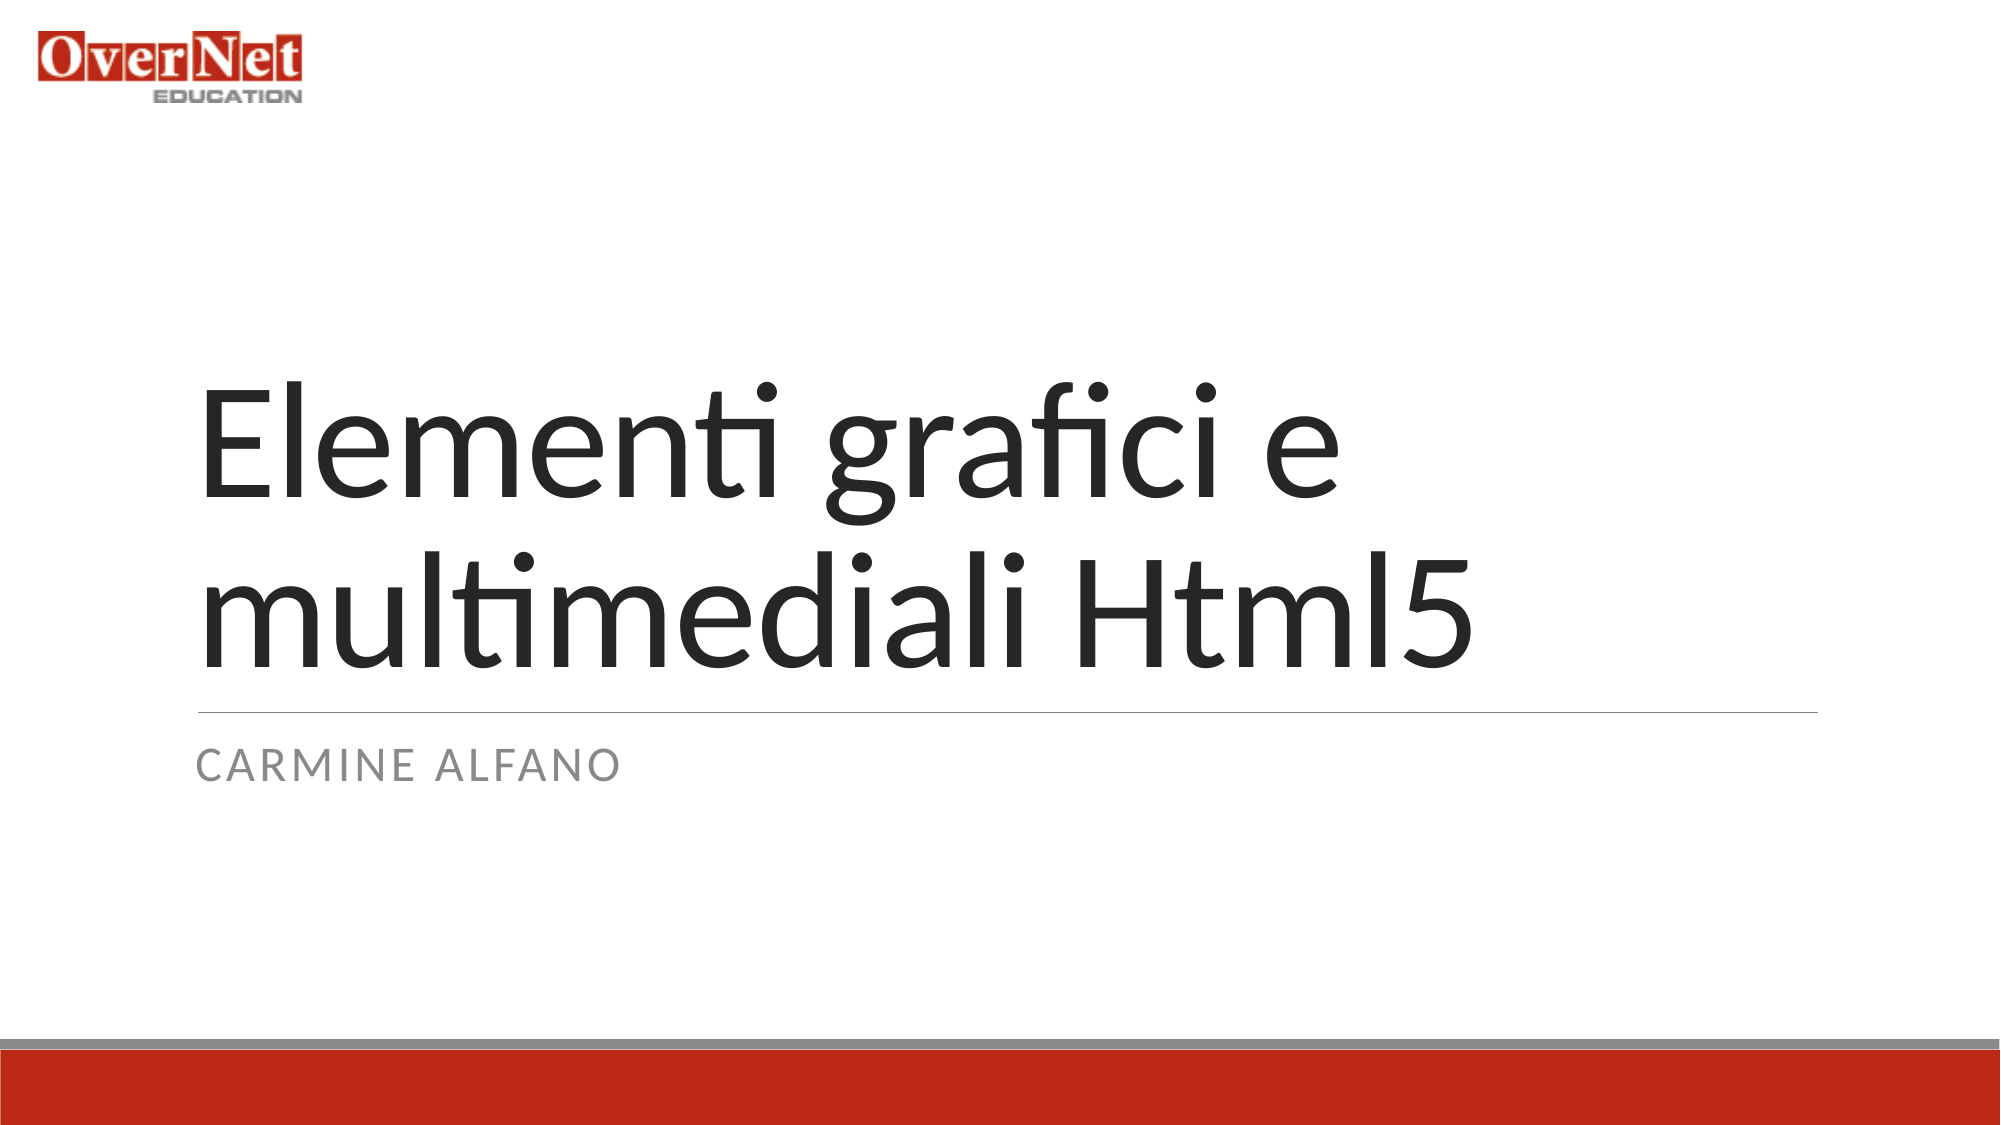

# Elementi grafici e multimediali Html5
Carmine alfano